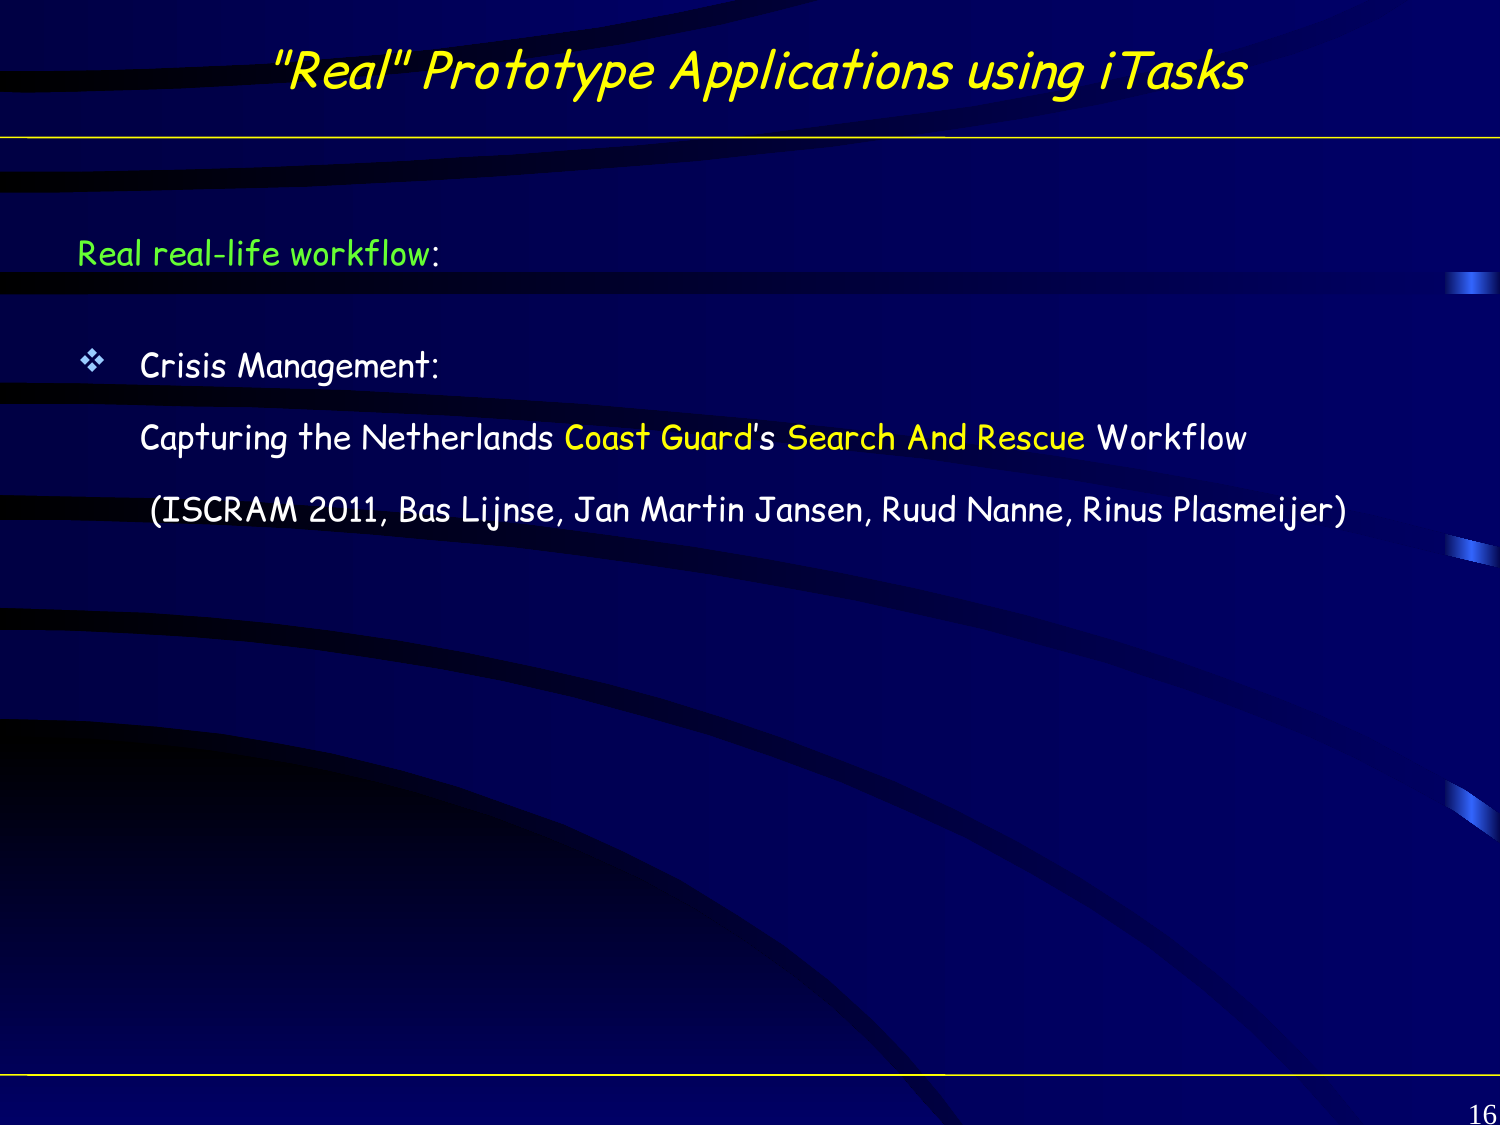

# "Real" Prototype Applications using iTasks

Real real-life workflow:

Crisis Management:
Capturing the Netherlands Coast Guard’s Search And Rescue Workflow
 (ISCRAM 2011, Bas Lijnse, Jan Martin Jansen, Ruud Nanne, Rinus Plasmeijer)

16